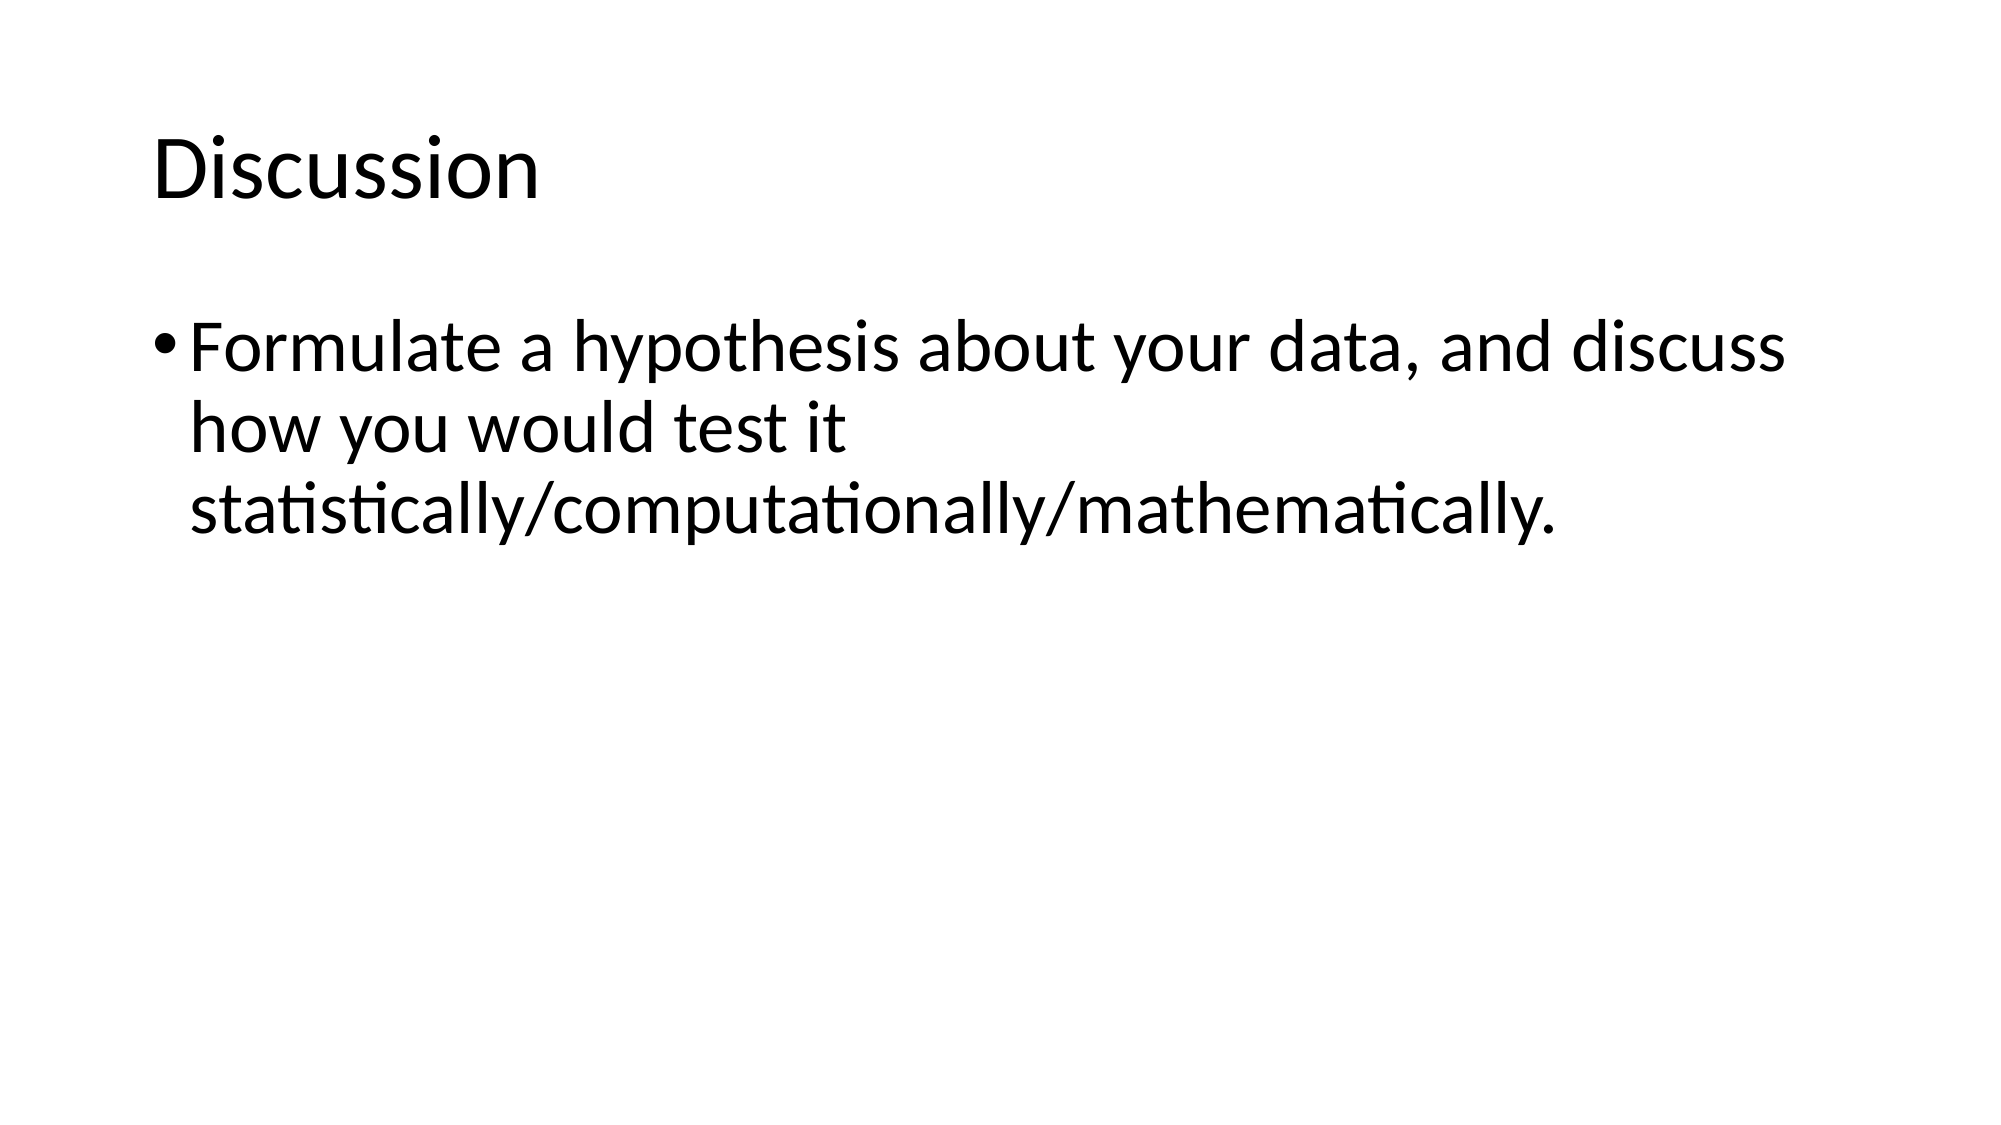

# Discussion
Formulate a hypothesis about your data, and discuss how you would test it statistically/computationally/mathematically.